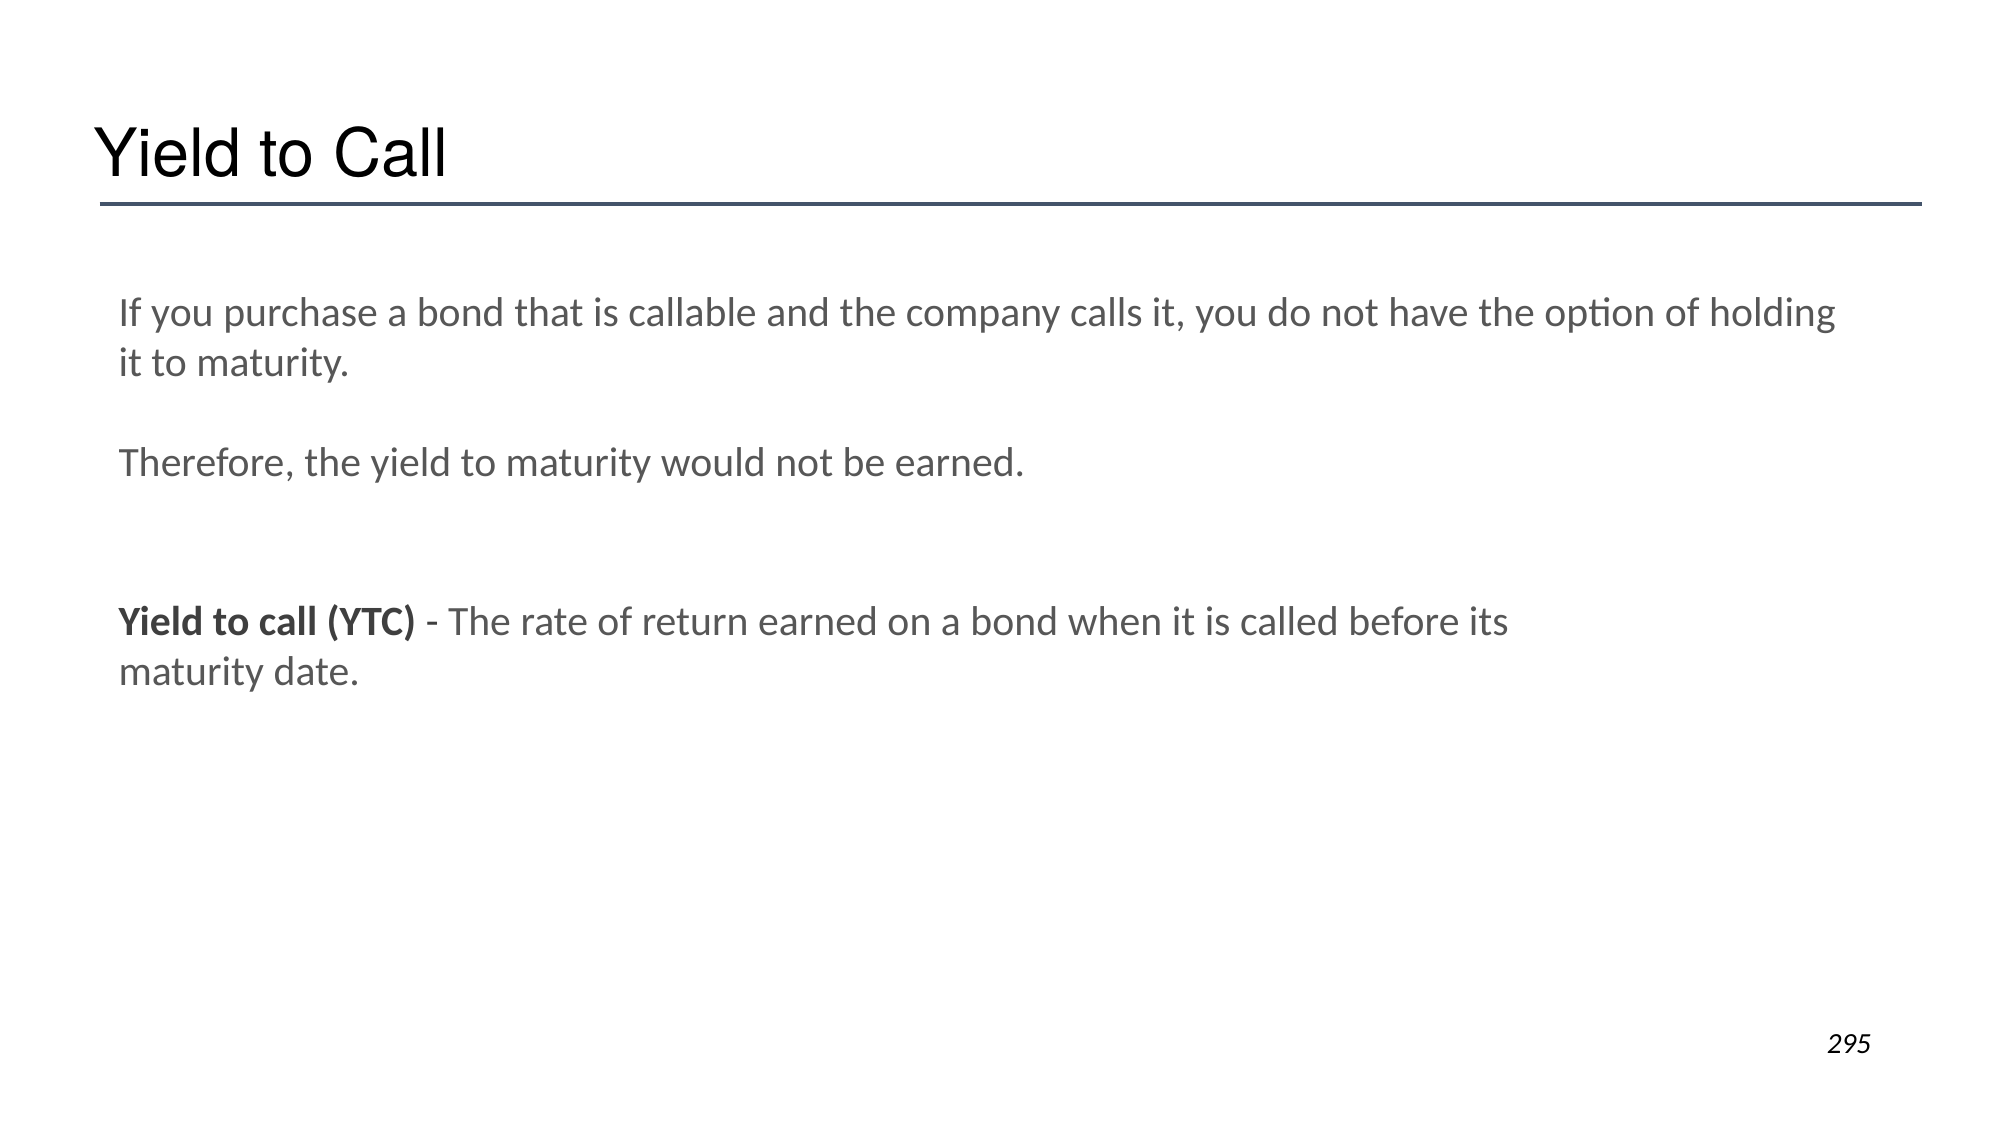

# Yield to Call
If you purchase a bond that is callable and the company calls it, you do not have the option of holding it to maturity.

Therefore, the yield to maturity would not be earned.
Yield to call (YTC) - The rate of return earned on a bond when it is called before its maturity date.